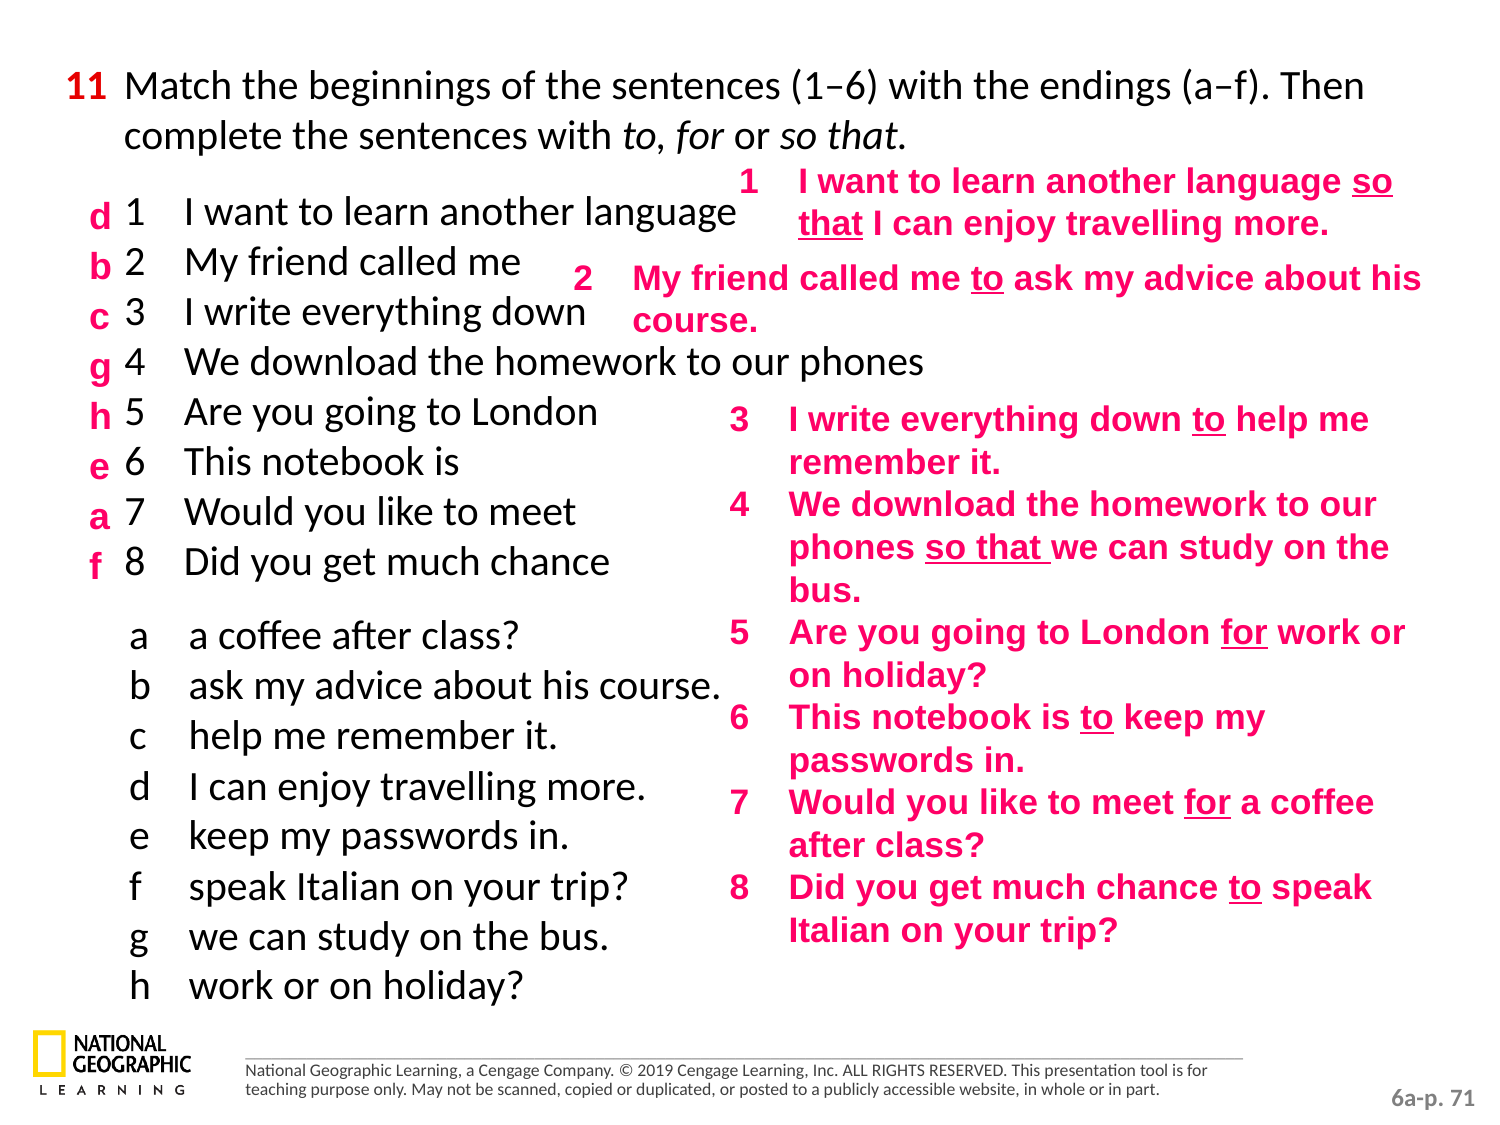

11	Match the beginnings of the sentences (1–6) with the endings (a–f). Then complete the sentences with to, for or so that.
1 	I want to learn another language so that I can enjoy travelling more.
1 	I want to learn another language
2 	My friend called me
3 	I write everything down
4 	We download the homework to our phones
5 	Are you going to London
6 	This notebook is
7 	Would you like to meet
8 	Did you get much chance
d
b
c
g
h
e
a
f
2 	My friend called me to ask my advice about his course.
3	I write everything down to help me remember it.
4 	We download the homework to our phones so that we can study on the bus.
5 	Are you going to London for work or on holiday?
6 	This notebook is to keep my passwords in.
7 	Would you like to meet for a coffee after class?
8	Did you get much chance to speak Italian on your trip?
a 	a coffee after class?
b 	ask my advice about his course.
c 	help me remember it.
d 	I can enjoy travelling more.
e 	keep my passwords in.
f 	speak Italian on your trip?
g 	we can study on the bus.
h 	work or on holiday?
6a-p. 71